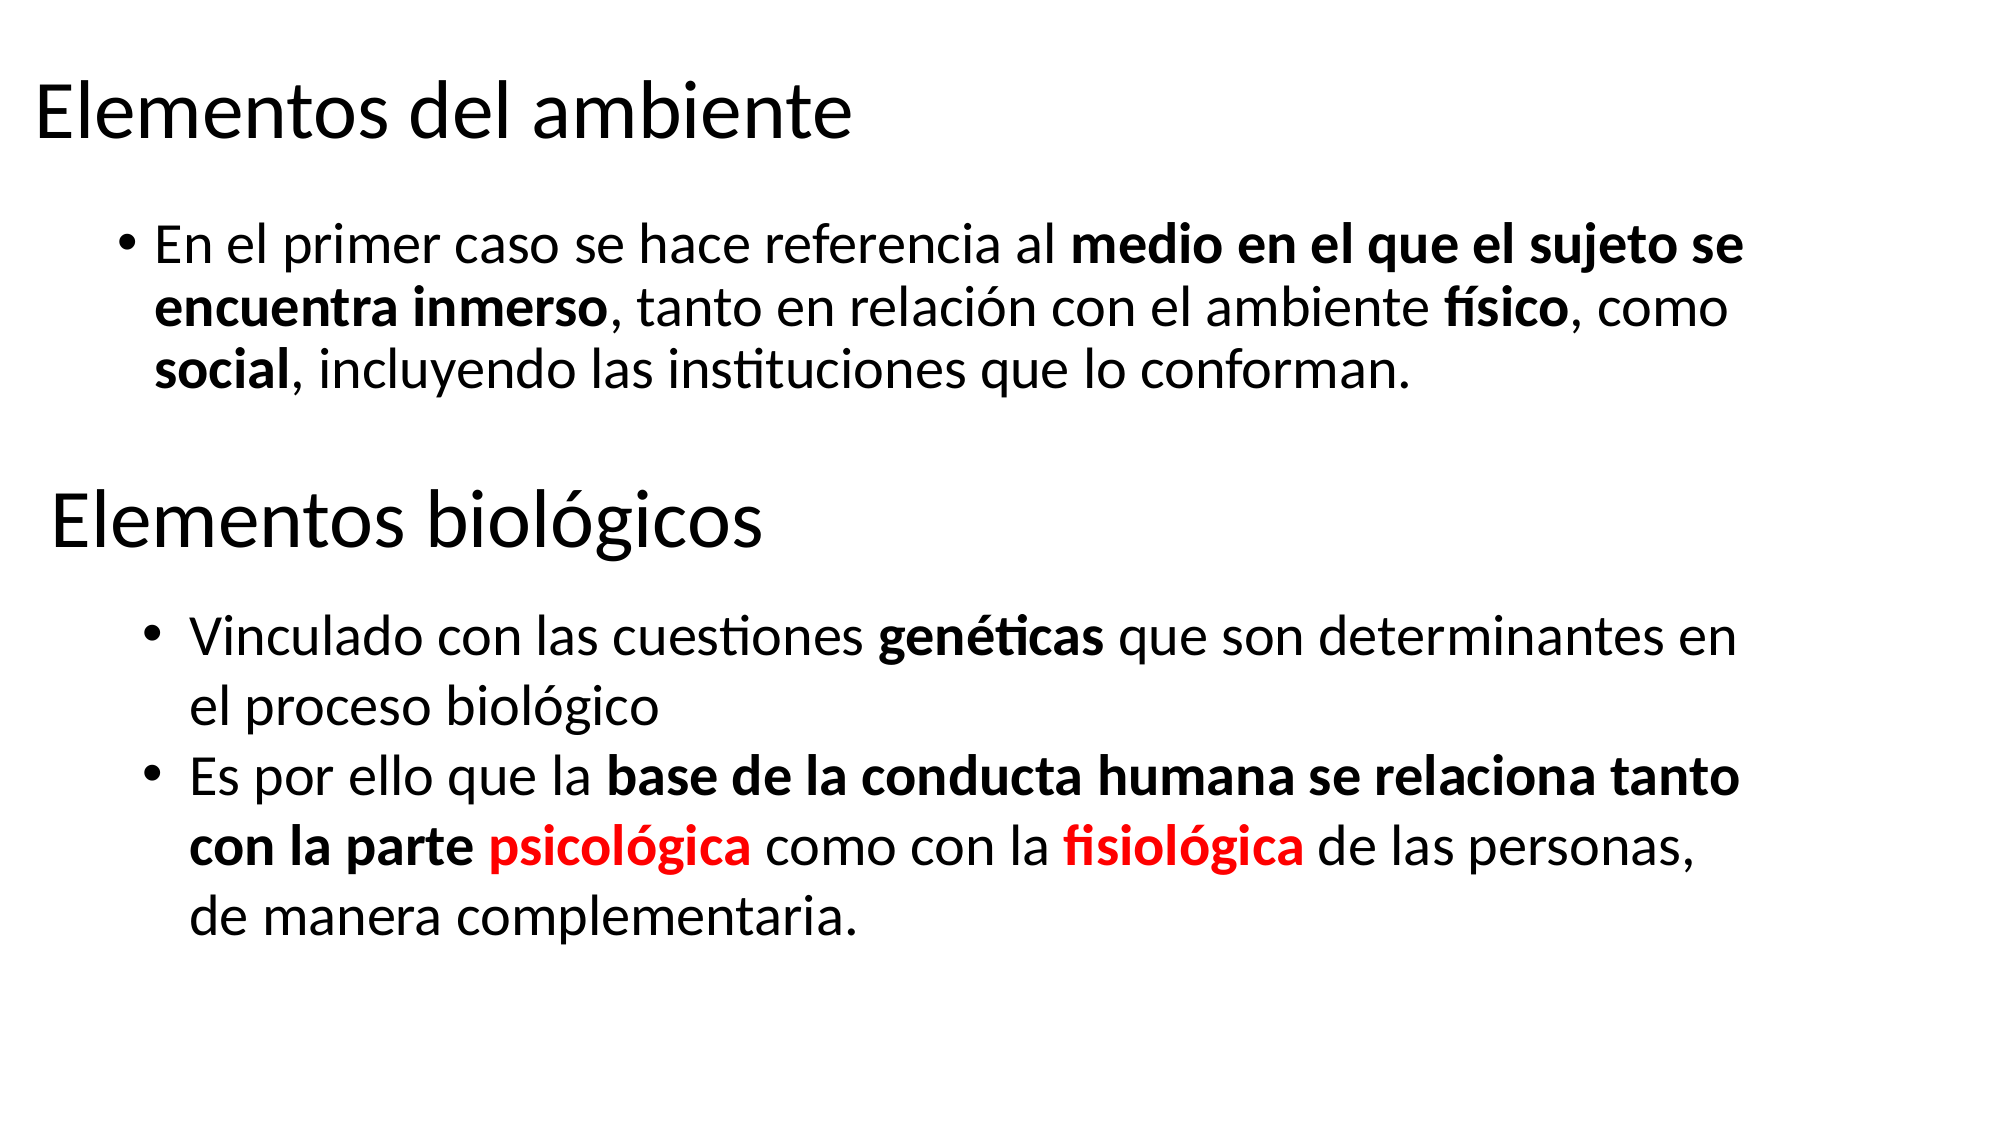

# Elementos del ambiente
En el primer caso se hace referencia al medio en el que el sujeto se encuentra inmerso, tanto en relación con el ambiente físico, como social, incluyendo las instituciones que lo conforman.
Elementos biológicos
Vinculado con las cuestiones genéticas que son determinantes en el proceso biológico
Es por ello que la base de la conducta humana se relaciona tanto con la parte psicológica como con la fisiológica de las personas, de manera complementaria.